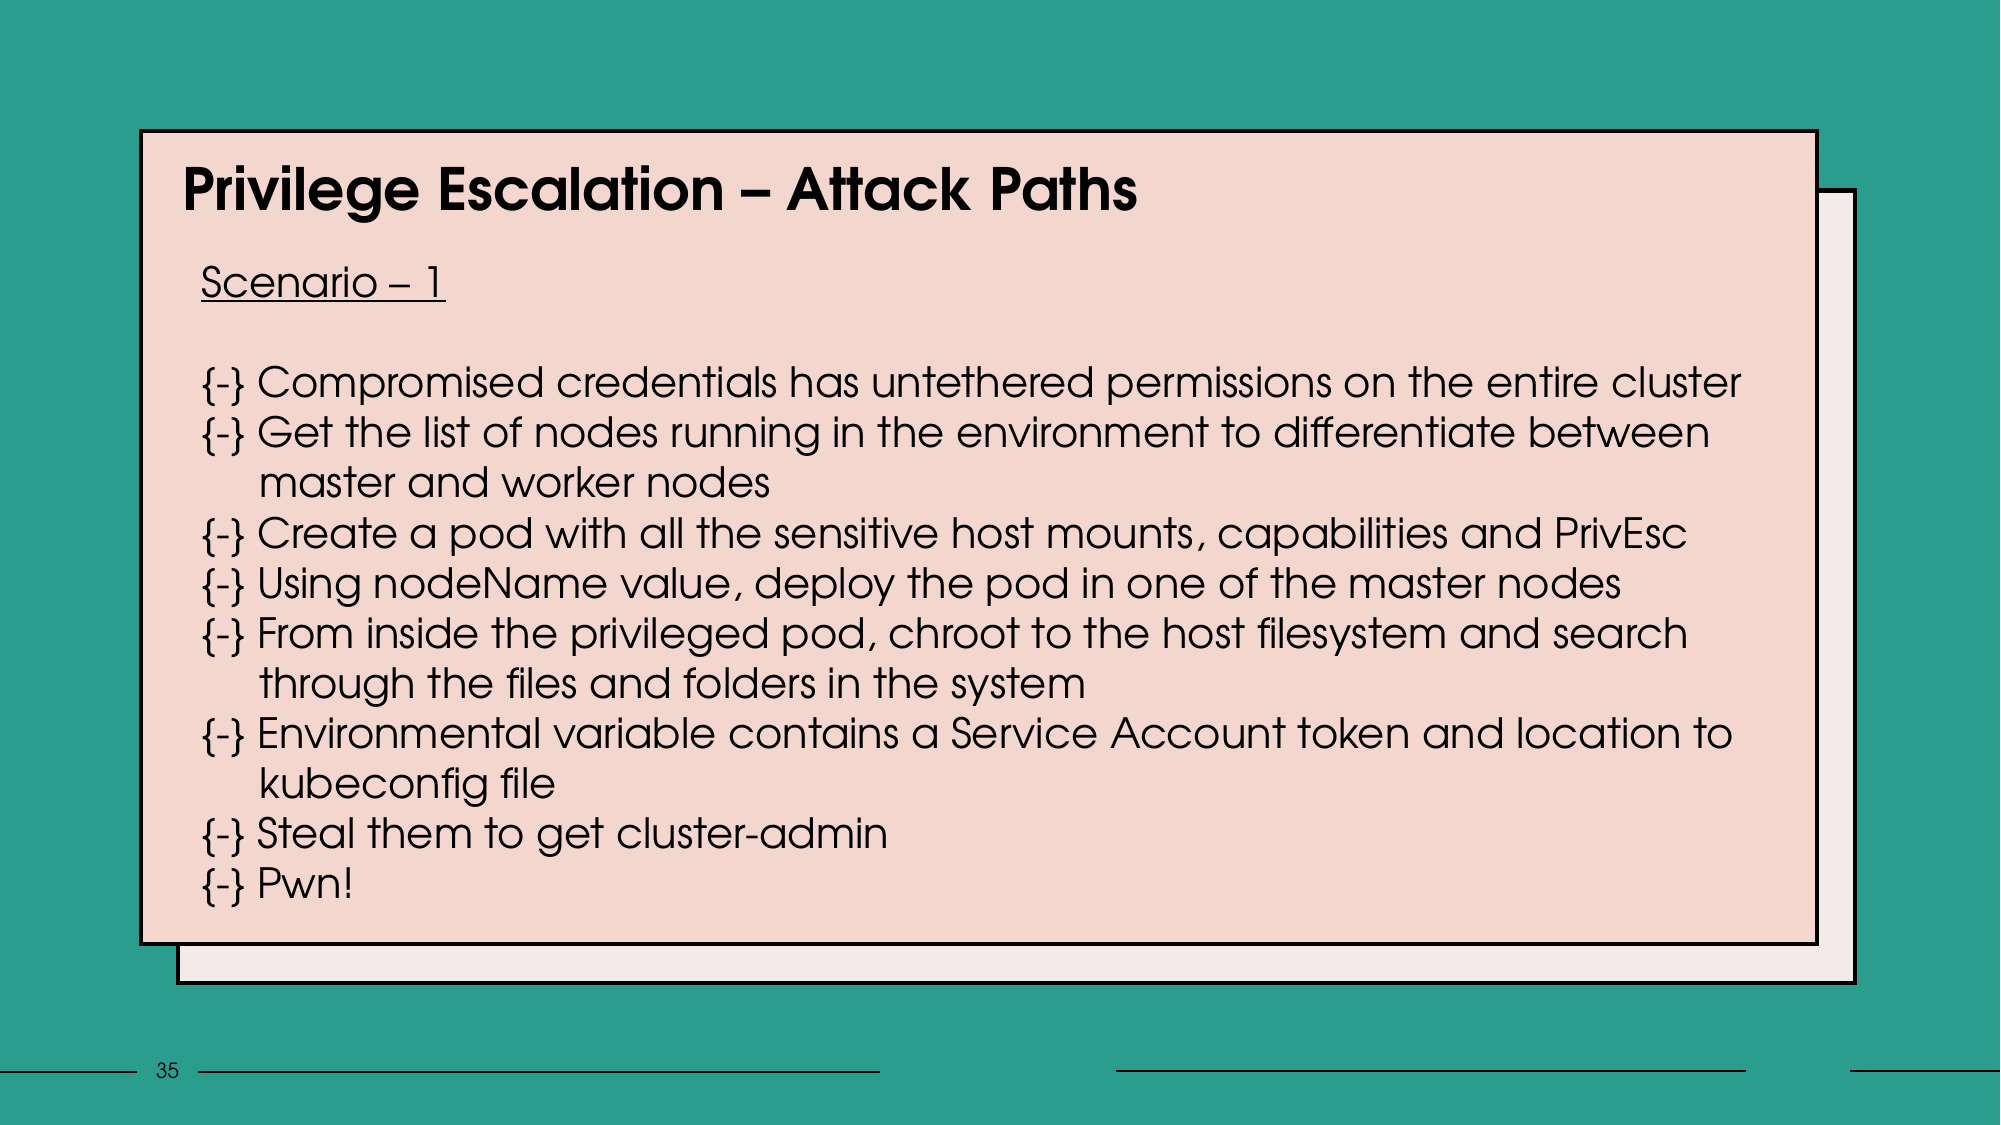

Privilege Escalation – Attack Paths
Scenario – 1

{-} Compromised credentials has untethered permissions on the entire cluster
{-} Get the list of nodes running in the environment to differentiate between
     master and worker nodes
{-} Create a pod with all the sensitive host mounts, capabilities and PrivEsc
{-} Using nodeName value, deploy the pod in one of the master nodes
{-} From inside the privileged pod, chroot to the host filesystem and search
     through the files and folders in the system
{-} Environmental variable contains a Service Account token and location to
     kubeconfig file
{-} Steal them to get cluster-admin
{-} Pwn!
35